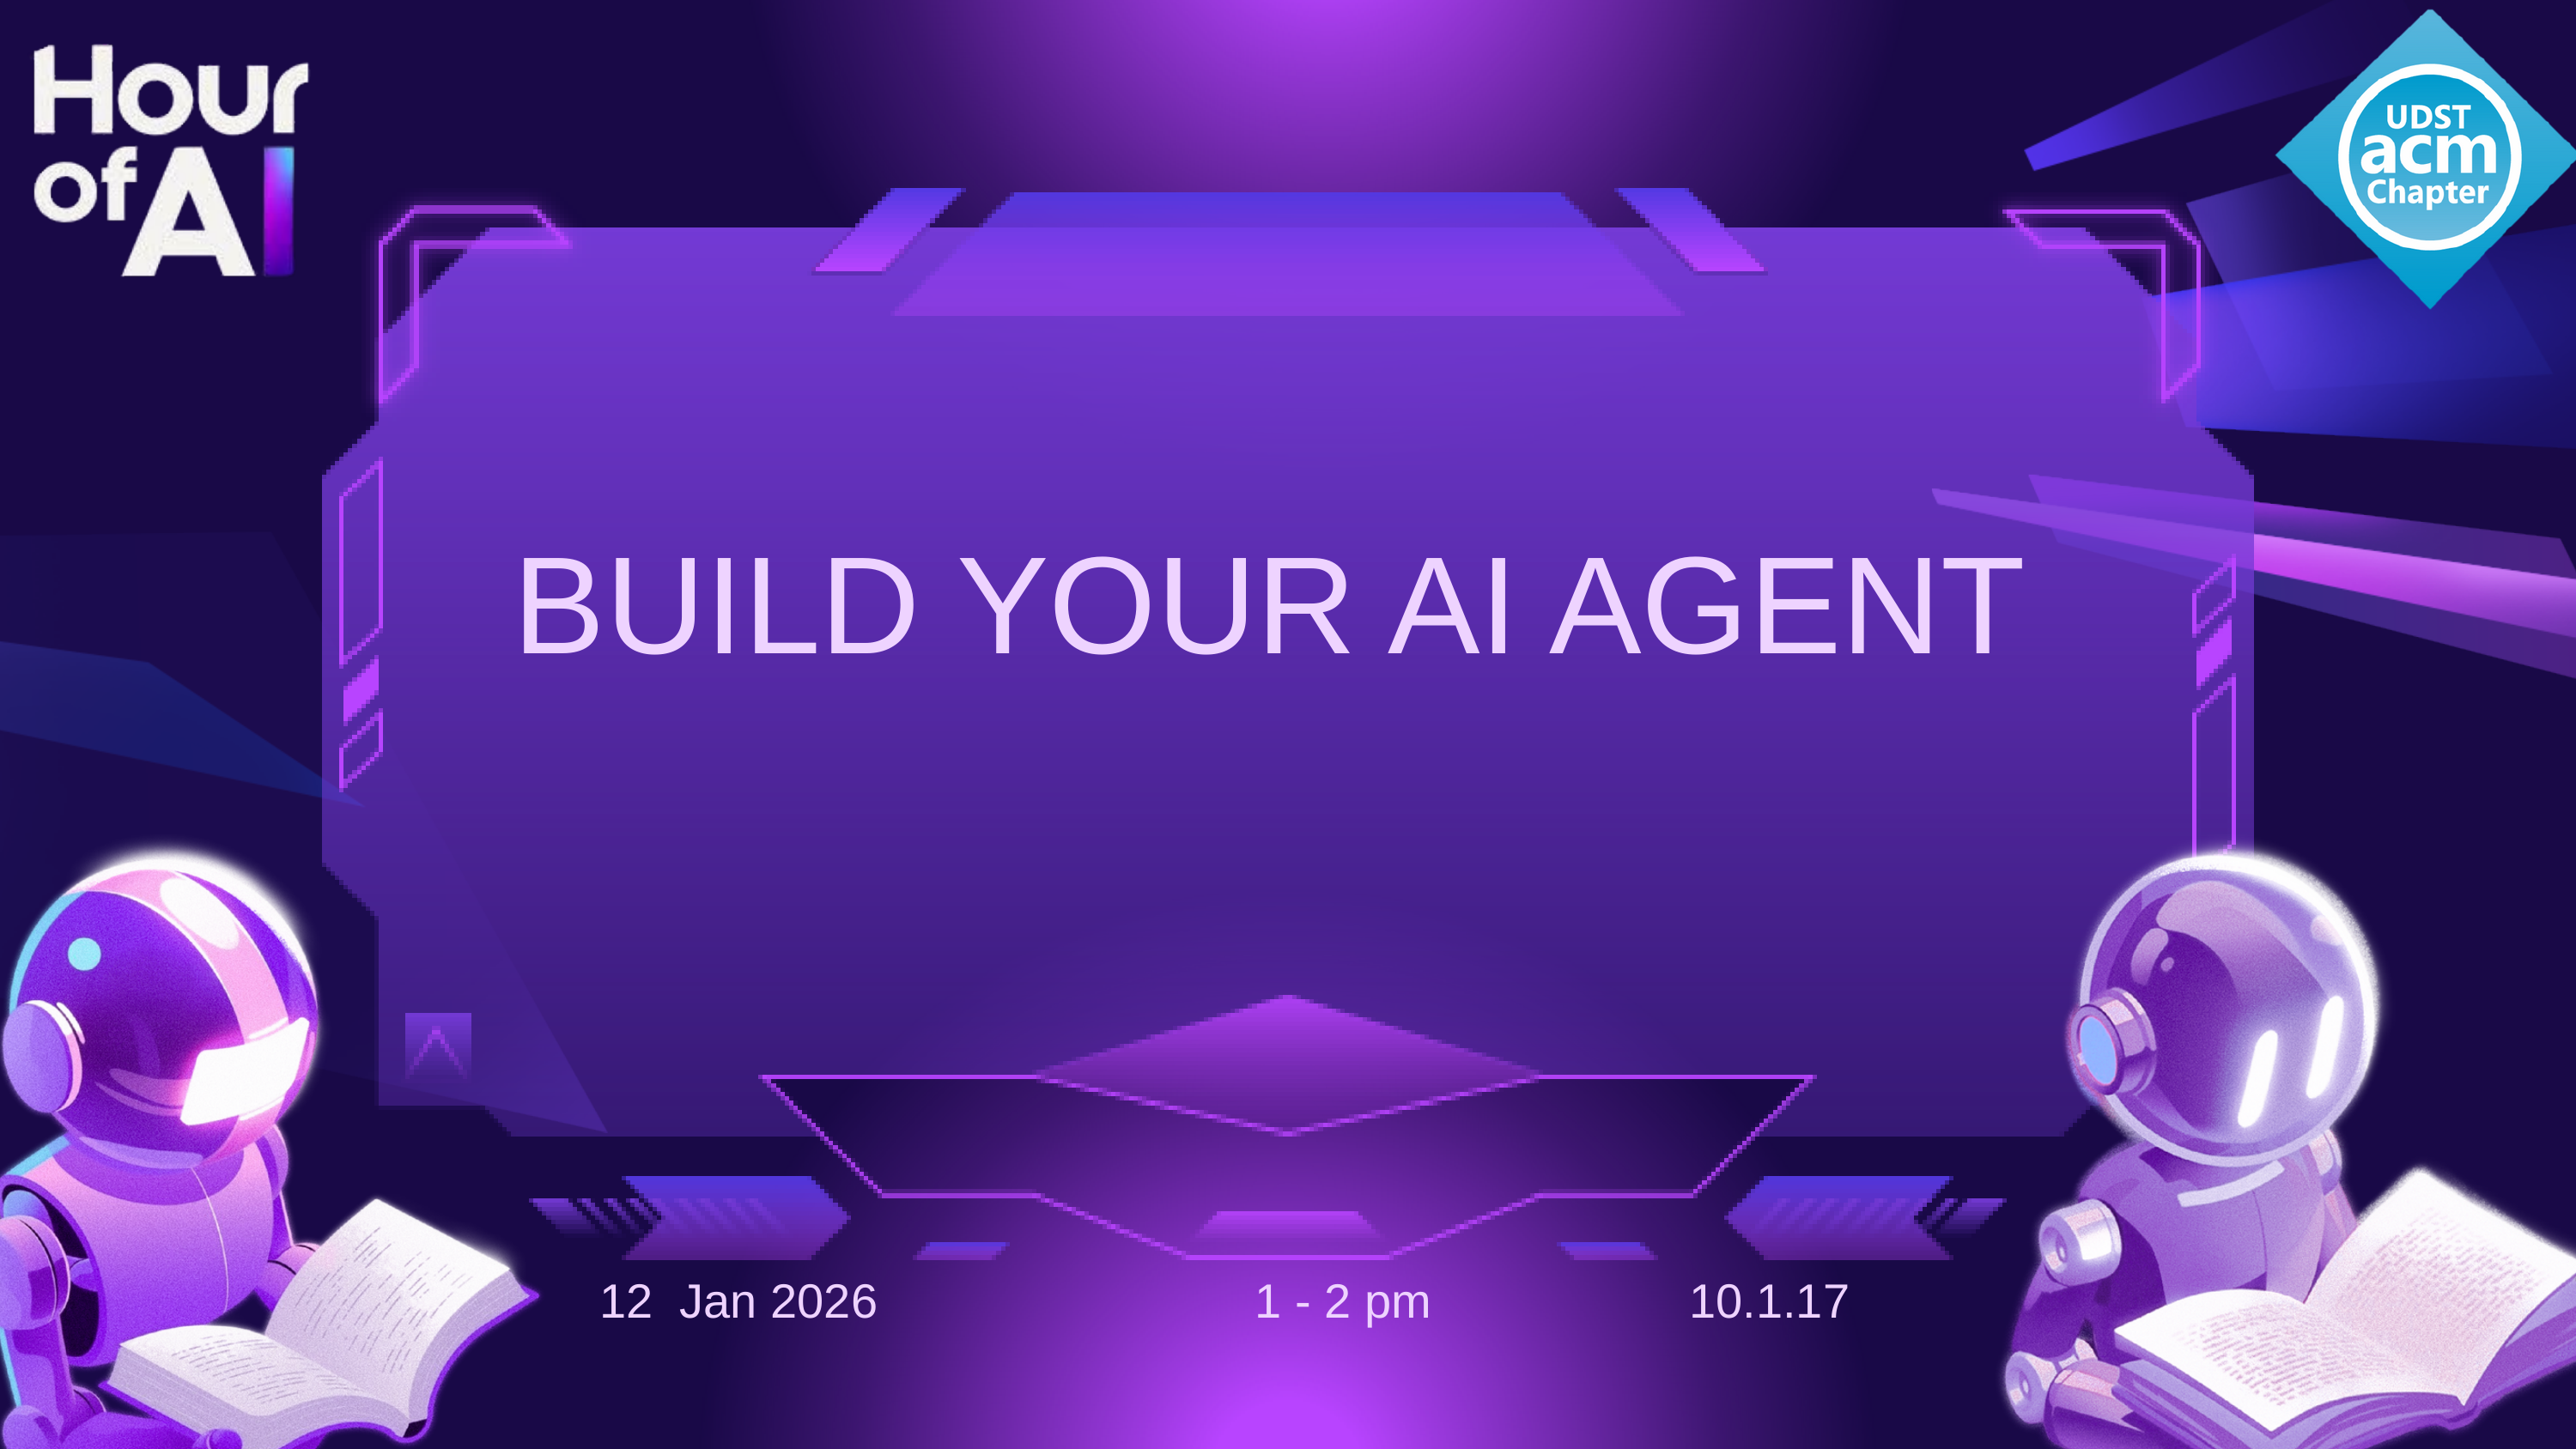

BUILD YOUR AI AGENT

12  Jan 2026
1 - 2 pm
10.1.17